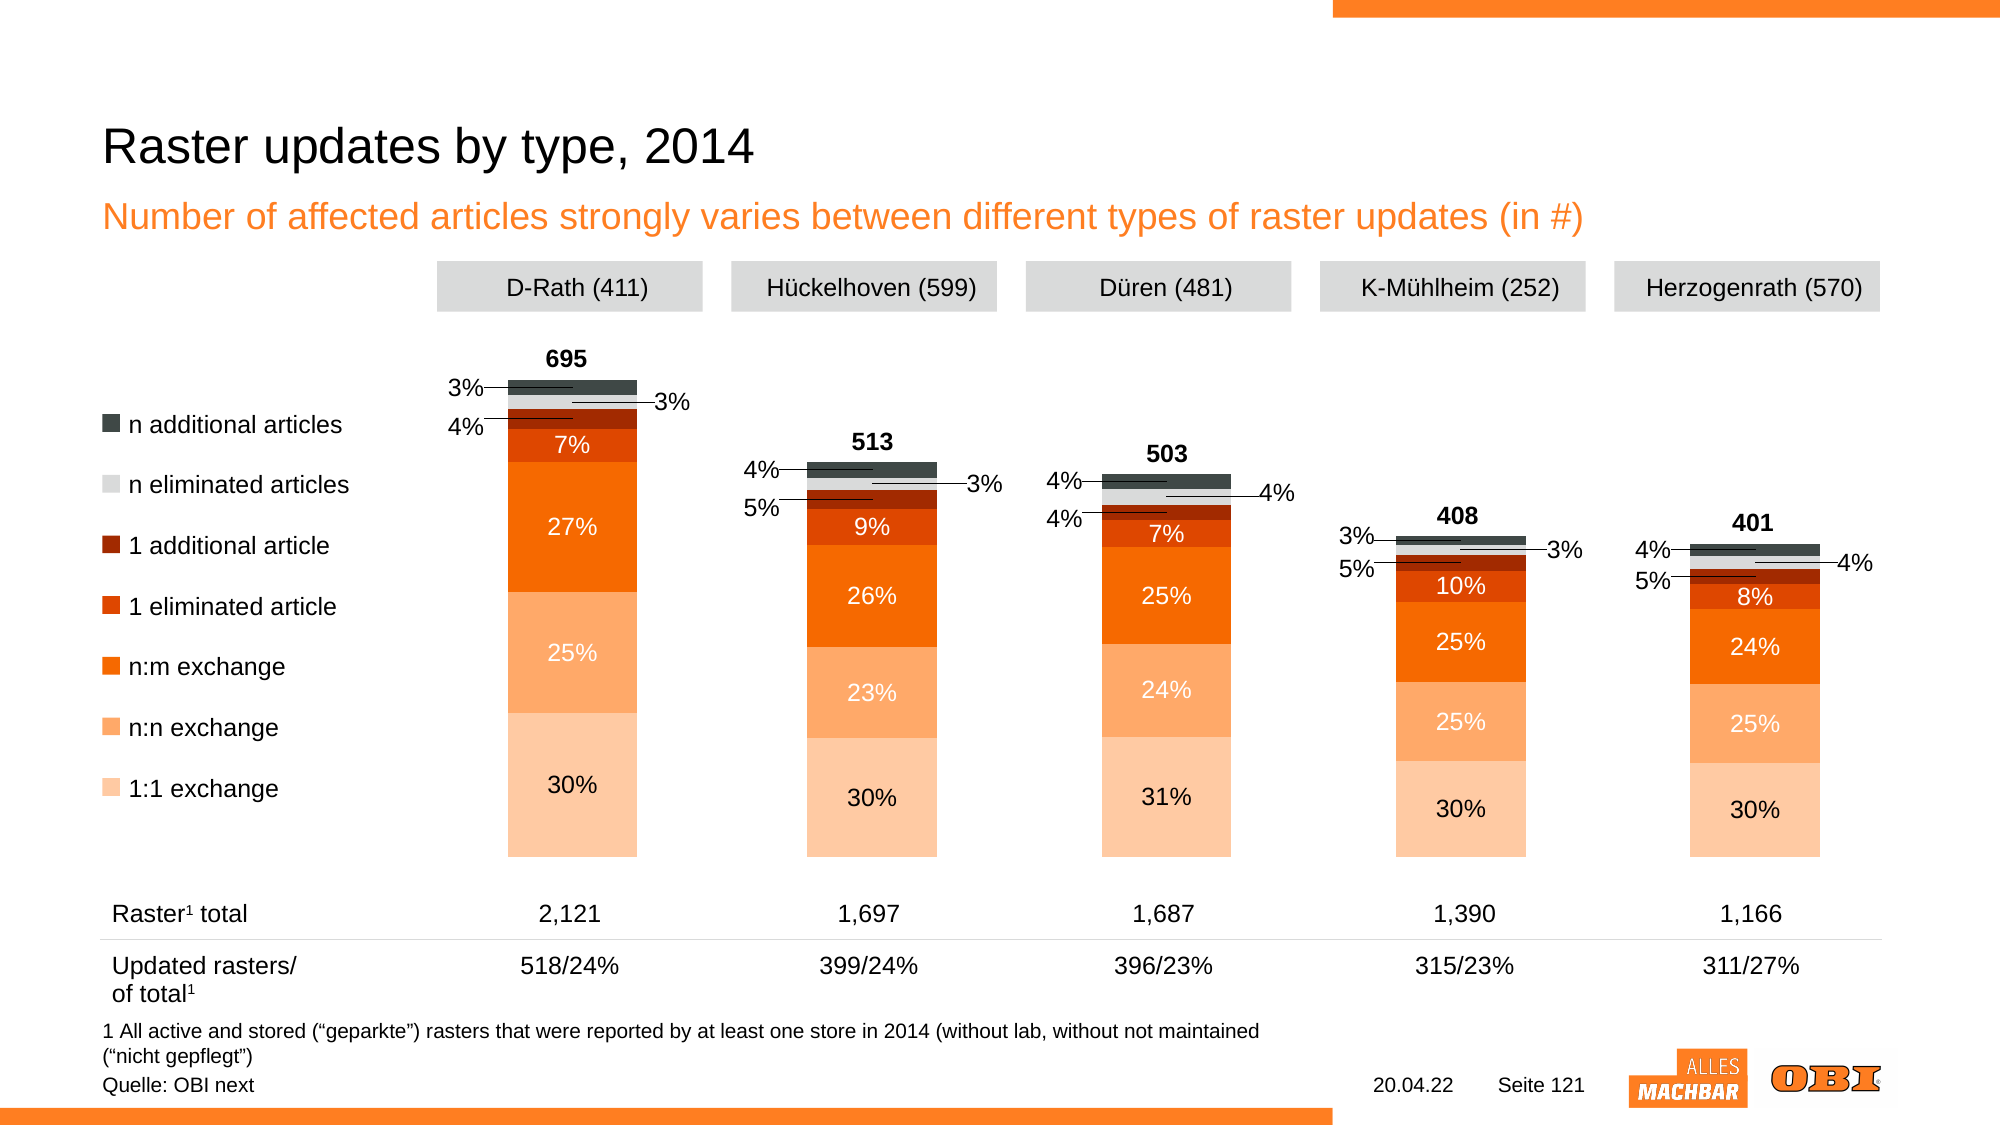

# Raster updates by type, 2014
Number of affected articles strongly varies between different types of raster updates (in #)
D-Rath (411)
Hückelhoven (599)
Düren (481)
K-Mühlheim (252)
Herzogenrath (570)

### Chart

| Category | 1:1 exchange | n:n exchange | n:m exchange | 1 eliminated article | 1 additional article | n eliminated articles | n additional articles |
|---|---|---|---|---|---|---|---|
|  | 0.3 | 0.23 | 0.26 | 0.09 | 0.05 | 0.03 | 0.04 |

### Chart

| Category | 1:1 exchange | n:n exchange | n:m exchange | 1 eliminated article | 1 additional article | n eliminated articles | n additional articles |
|---|---|---|---|---|---|---|---|
|  | 0.31 | 0.24 | 0.25 | 0.07 | 0.04 | 0.04 | 0.04 |

### Chart

| Category | 1:1 exchange | n:n exchange | n:m exchange | 1 eliminated article | 1 additional article | n eliminated articles | n additional articles |
|---|---|---|---|---|---|---|---|
|  | 0.3 | 0.25 | 0.25 | 0.1 | 0.05 | 0.03 | 0.03 |

### Chart

| Category | 1:1 exchange | n:n exchange | n:m exchange | 1 eliminated article | 1 additional article | n eliminated articles | n additional articles |
|---|---|---|---|---|---|---|---|
|  | 0.3 | 0.25 | 0.24 | 0.08 | 0.05 | 0.04 | 0.04 |

### Chart

| Category | 1:1 exchange | n:n exchange | n:m exchange | 1 eliminated article | 1 additional article | n eliminated articles | n additional articles |
|---|---|---|---|---|---|---|---|
|  | 0.3 | 0.25 | 0.27 | 0.07 | 0.04 | 0.03 | 0.03 |
695
n additional articles

n eliminated articles

1 additional article

1 eliminated article

n:m exchange

n:n exchange

1:1 exchange

513
503
408
401
| Raster1 total | 2,121 | 1,697 | 1,687 | 1,390 | 1,166 |
| --- | --- | --- | --- | --- | --- |
| Updated rasters/ of total1 | 518/24% | 399/24% | 396/23% | 315/23% | 311/27% |
1 All active and stored (“geparkte”) rasters that were reported by at least one store in 2014 (without lab, without not maintained (“nicht gepflegt”)
Quelle: OBI next
20.04.22
Seite 121